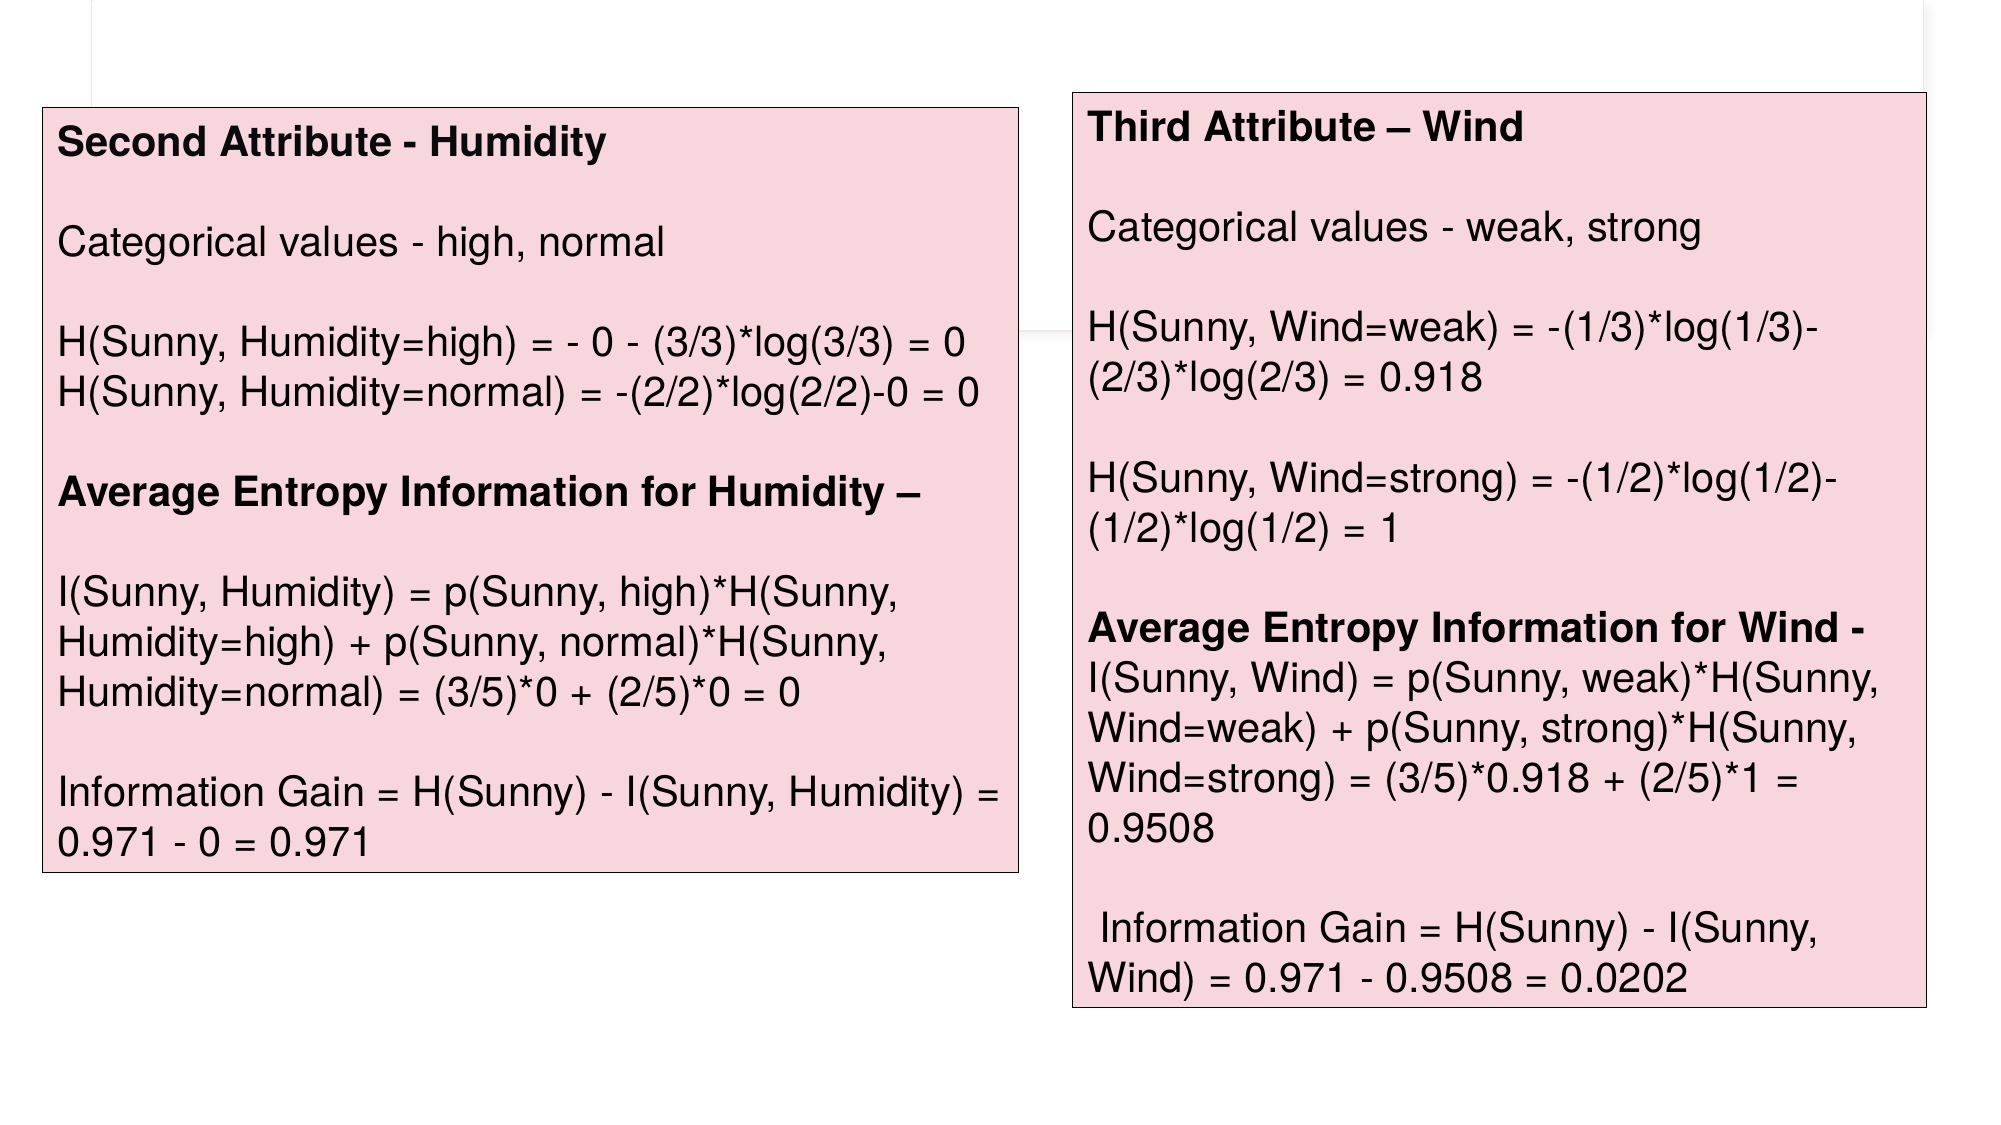

Third Attribute – Wind

Categorical values - weak, strong

H(Sunny, Wind=weak) = -(1/3)*log(1/3)-(2/3)*log(2/3) = 0.918

H(Sunny, Wind=strong) = -(1/2)*log(1/2)-(1/2)*log(1/2) = 1

Average Entropy Information for Wind - I(Sunny, Wind) = p(Sunny, weak)*H(Sunny, Wind=weak) + p(Sunny, strong)*H(Sunny, Wind=strong) = (3/5)*0.918 + (2/5)*1 = 0.9508

 Information Gain = H(Sunny) - I(Sunny, Wind) = 0.971 - 0.9508 = 0.0202
Second Attribute - Humidity

Categorical values - high, normal

H(Sunny, Humidity=high) = - 0 - (3/3)*log(3/3) = 0
H(Sunny, Humidity=normal) = -(2/2)*log(2/2)-0 = 0

Average Entropy Information for Humidity –

I(Sunny, Humidity) = p(Sunny, high)*H(Sunny, Humidity=high) + p(Sunny, normal)*H(Sunny, Humidity=normal) = (3/5)*0 + (2/5)*0 = 0

Information Gain = H(Sunny) - I(Sunny, Humidity) = 0.971 - 0 = 0.971